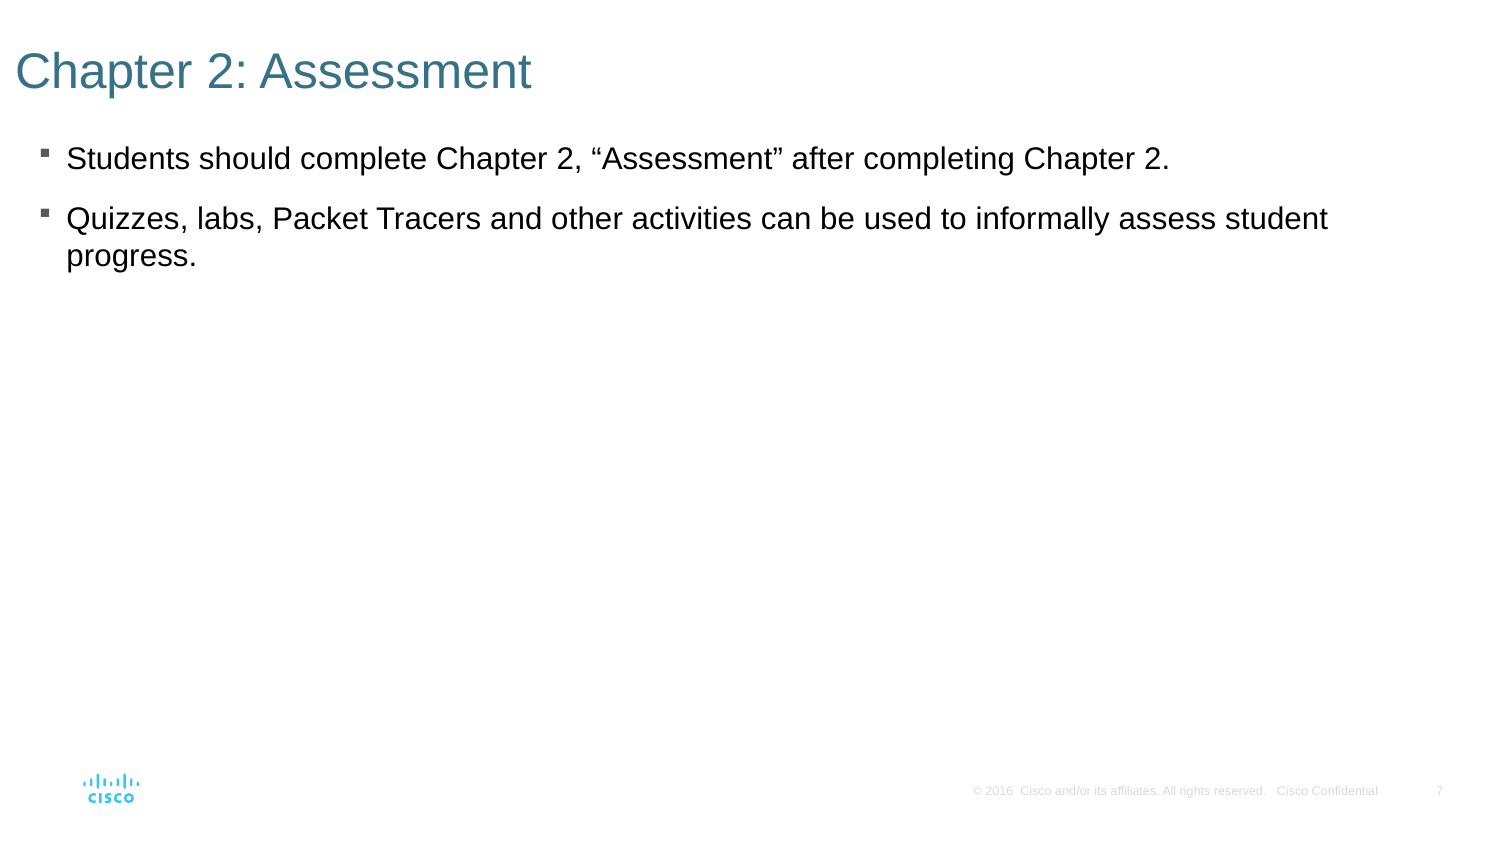

# Chapter 2: Assessment
Students should complete Chapter 2, “Assessment” after completing Chapter 2.
Quizzes, labs, Packet Tracers and other activities can be used to informally assess student progress.